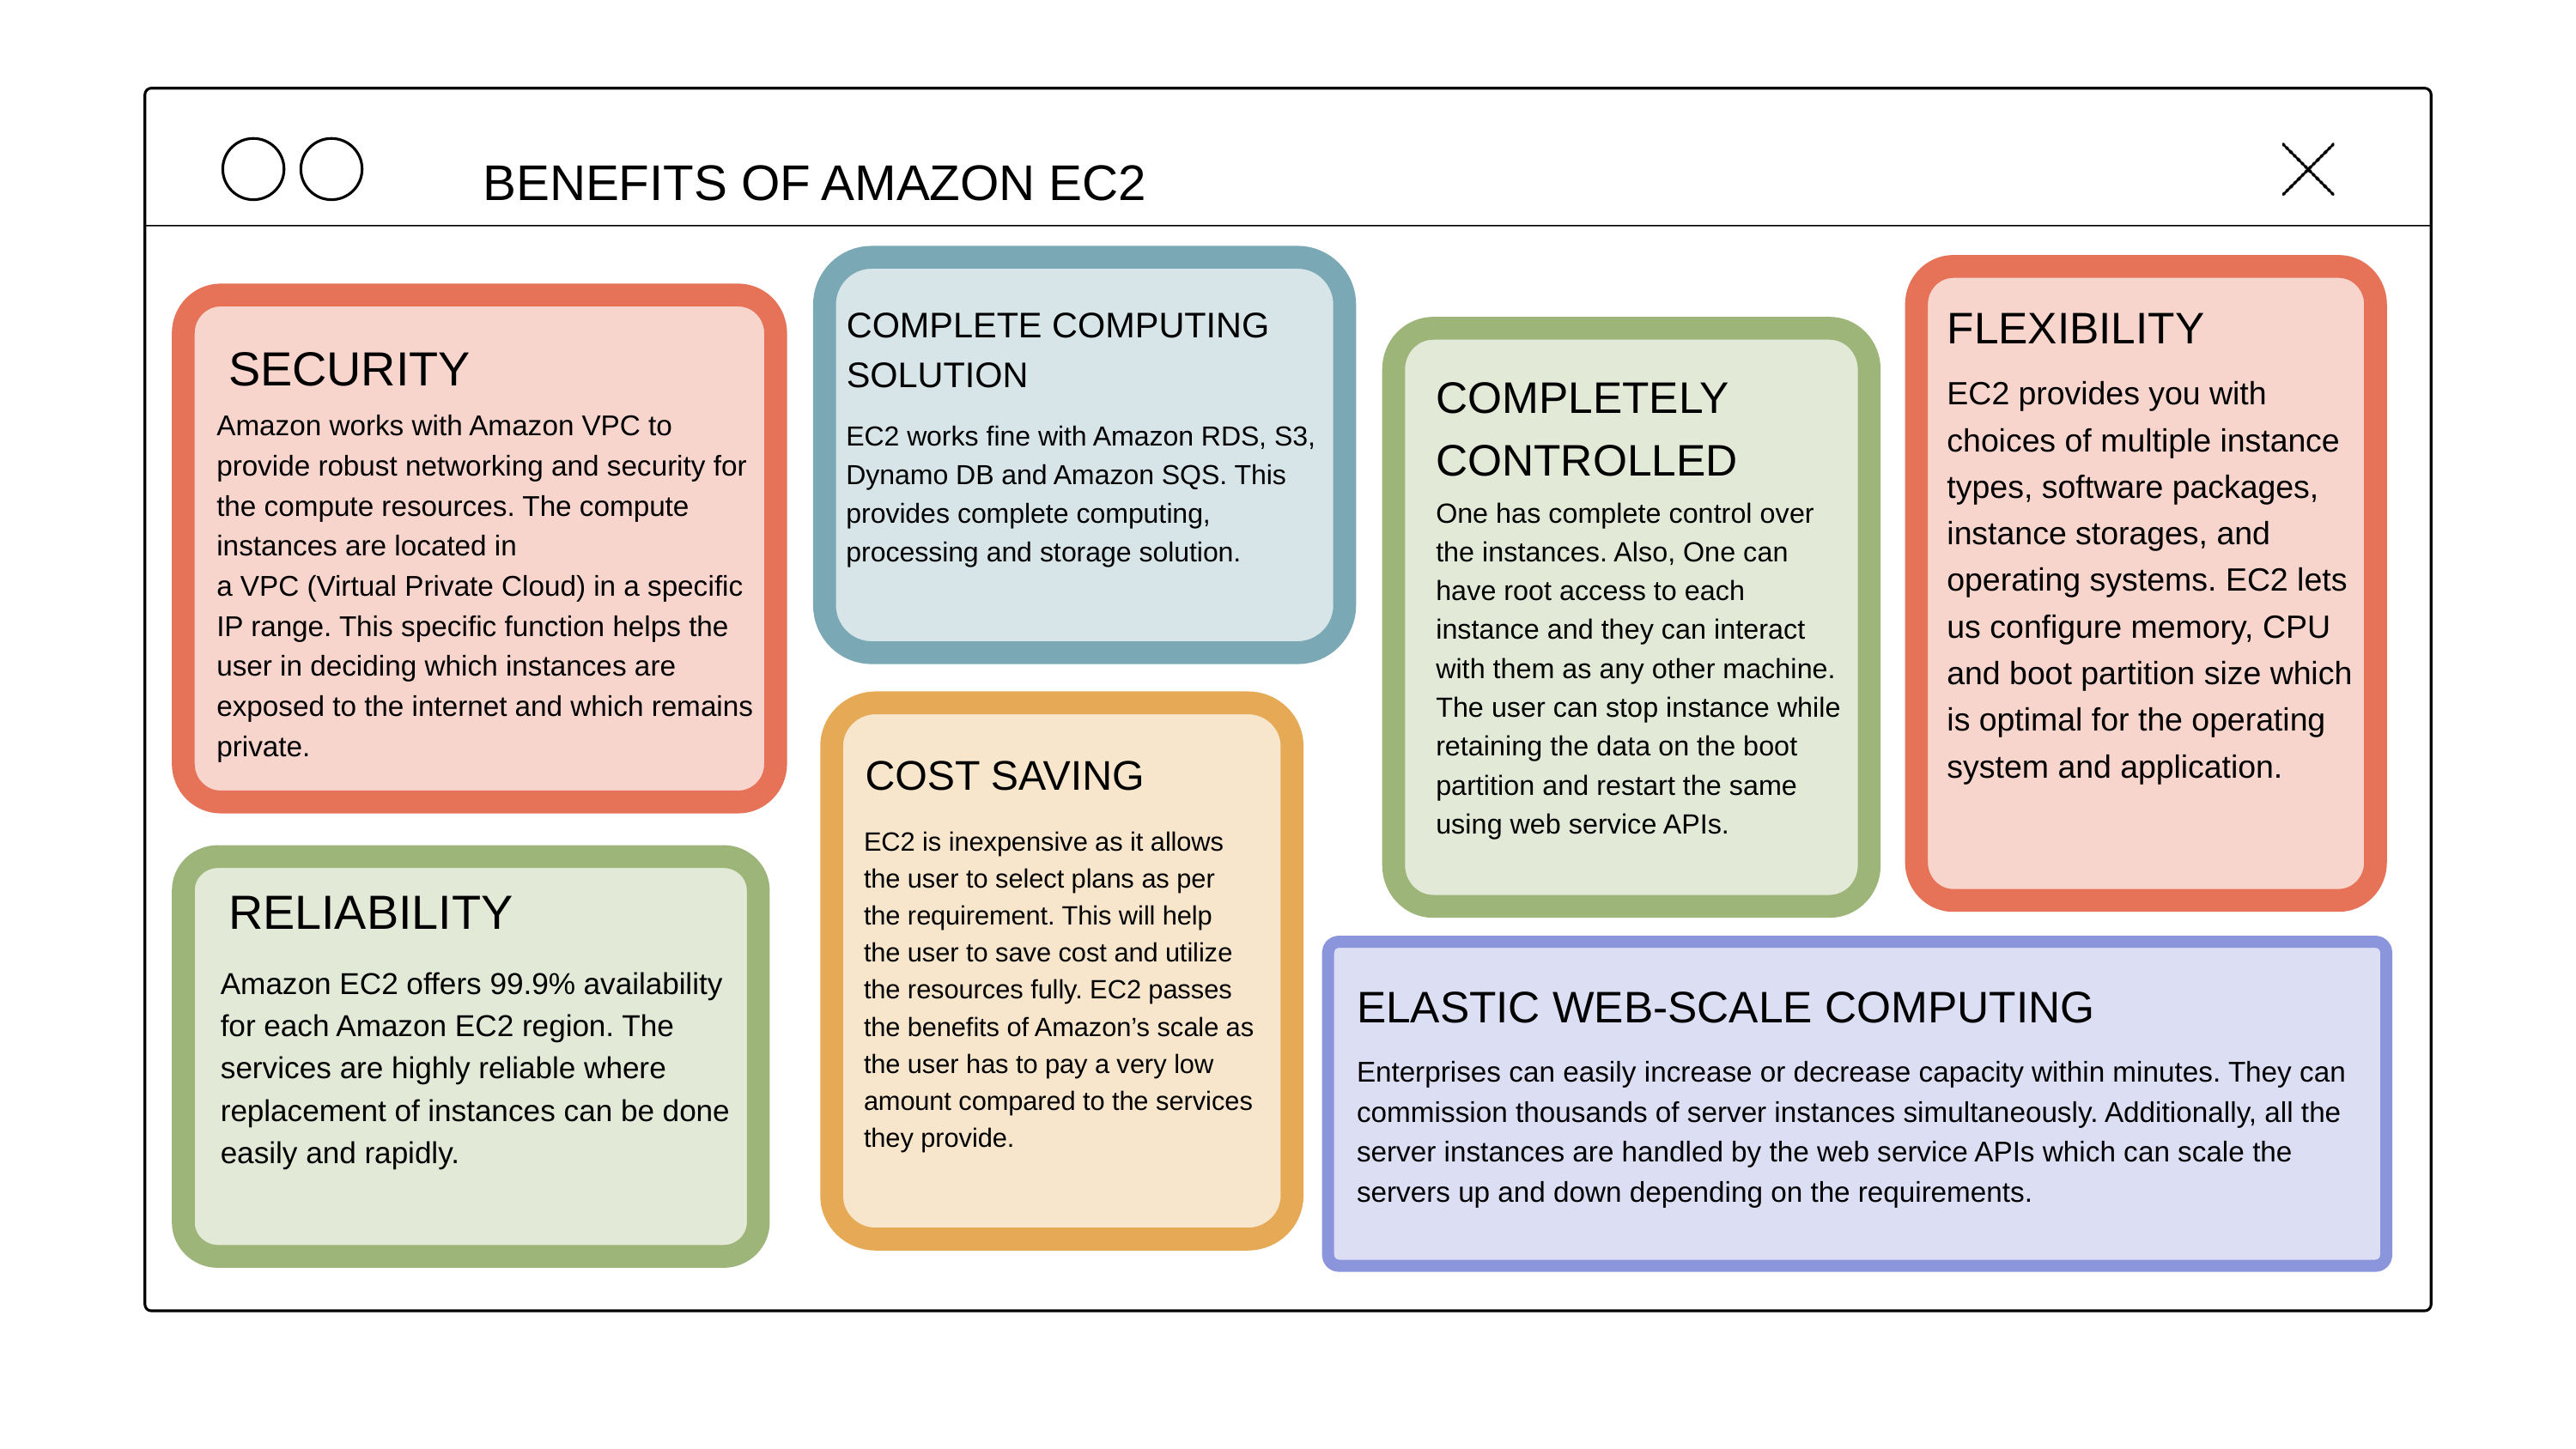

BENEFITS OF AMAZON EC2

FLEXIBILITY

COMPLETE COMPUTING SOLUTION
SECURITY

COMPLETELY CONTROLLED
One has complete control over the instances. Also, One can have root access to each instance and they can interact with them as any other machine. The user can stop instance while retaining the data on the boot partition and restart the same using web service APIs.

EC2 provides you with choices of multiple instance types, software packages, instance storages, and operating systems. EC2 lets us configure memory, CPU and boot partition size which is optimal for the operating system and application.
Amazon works with Amazon VPC to provide robust networking and security for the compute resources. The compute instances are located in
a VPC (Virtual Private Cloud) in a specific IP range. This specific function helps the user in deciding which instances are exposed to the internet and which remains private.

EC2 works fine with Amazon RDS, S3, Dynamo DB and Amazon SQS. This provides complete computing, processing and storage solution.

COST SAVING
EC2 is inexpensive as it allows the user to select plans as per the requirement. This will help the user to save cost and utilize the resources fully. EC2 passes the benefits of Amazon’s scale as the user has to pay a very low amount compared to the services they provide.

RELIABILITY

Amazon EC2 offers 99.9% availability for each Amazon EC2 region. The services are highly reliable where replacement of instances can be done easily and rapidly.

ELASTIC WEB-SCALE COMPUTING
Enterprises can easily increase or decrease capacity within minutes. They can commission thousands of server instances simultaneously. Additionally, all the server instances are handled by the web service APIs which can scale the servers up and down depending on the requirements.